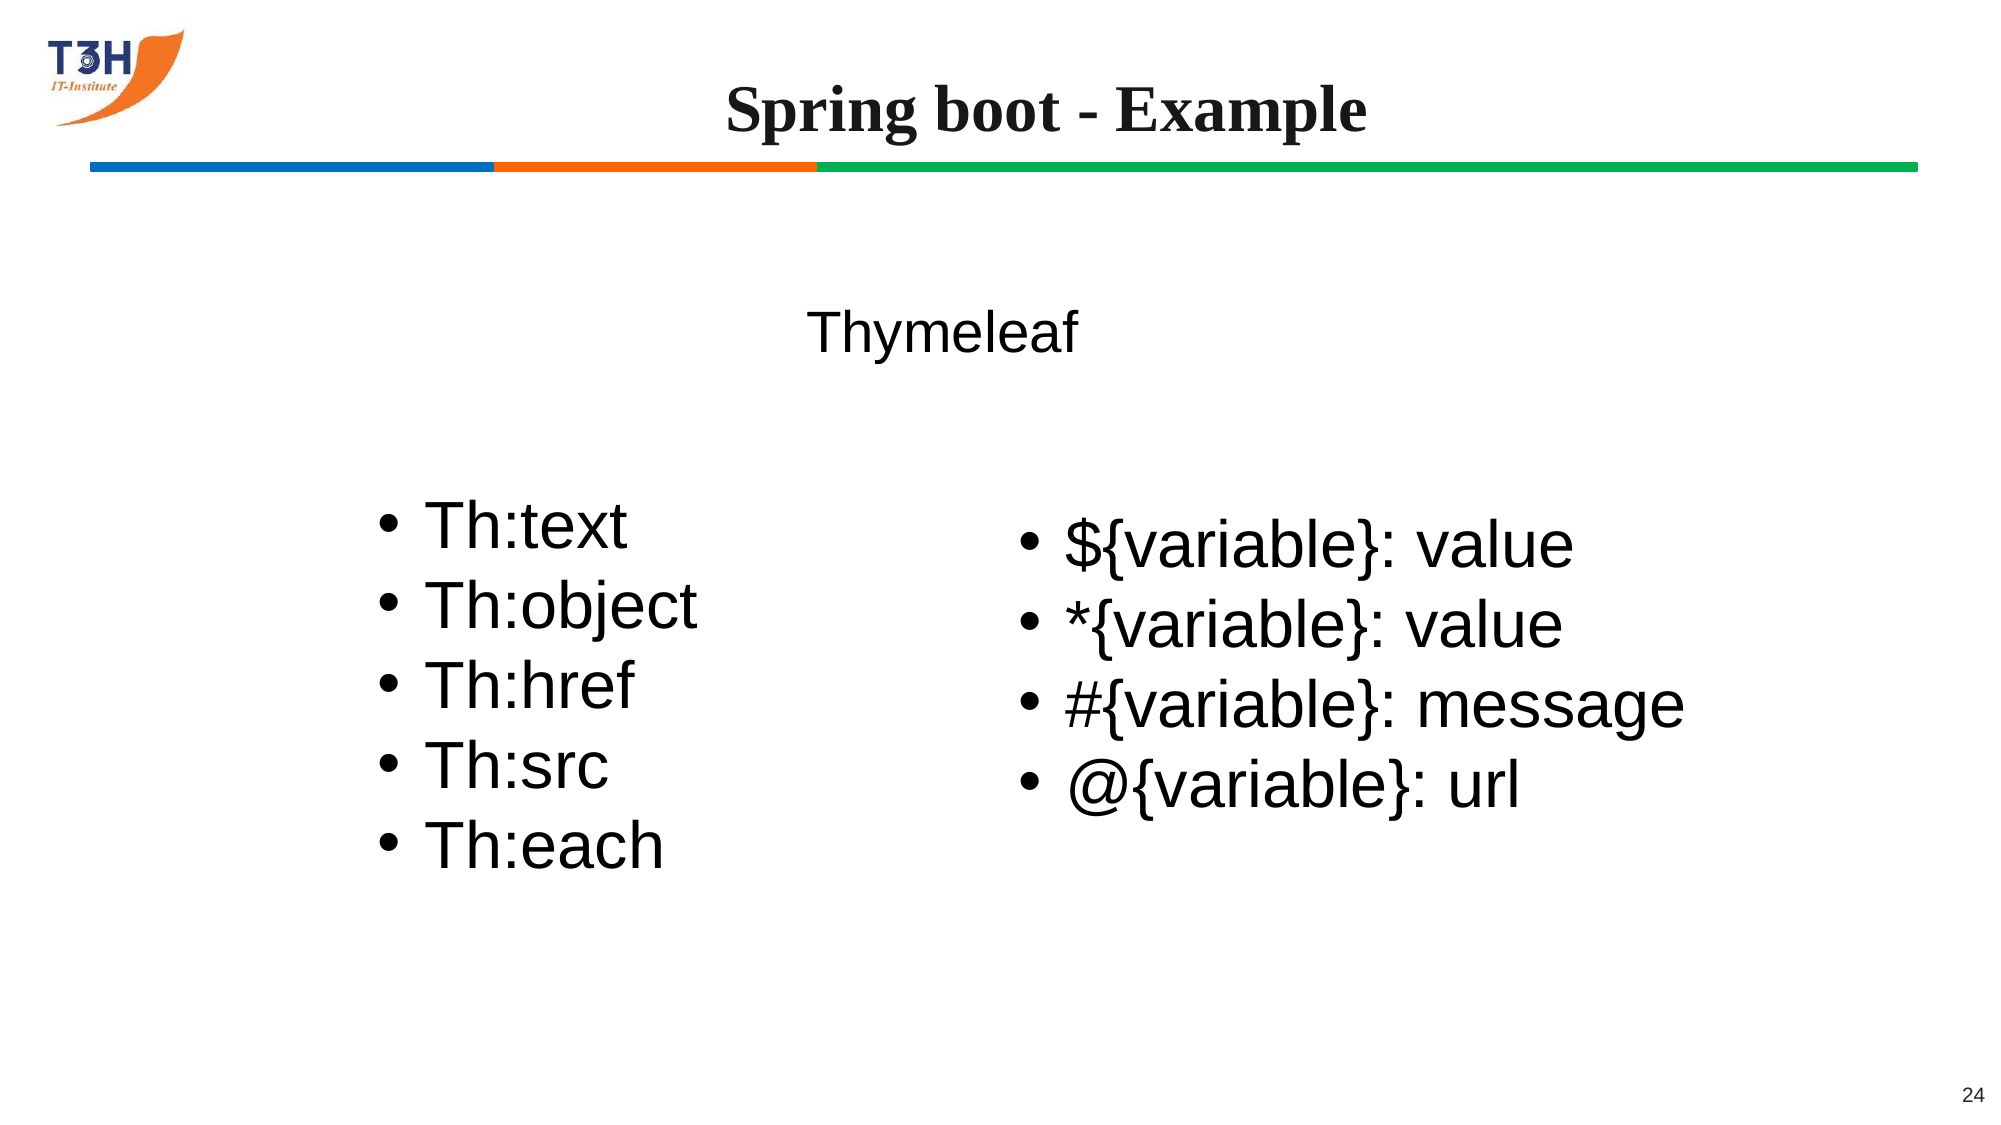

# Spring boot - Example

Thymeleaf
1
Th:text
Th:object
Th:href
Th:src
Th:each

${variable}: value
*{variable}: value
#{variable}: message
@{variable}: url

2
3
24